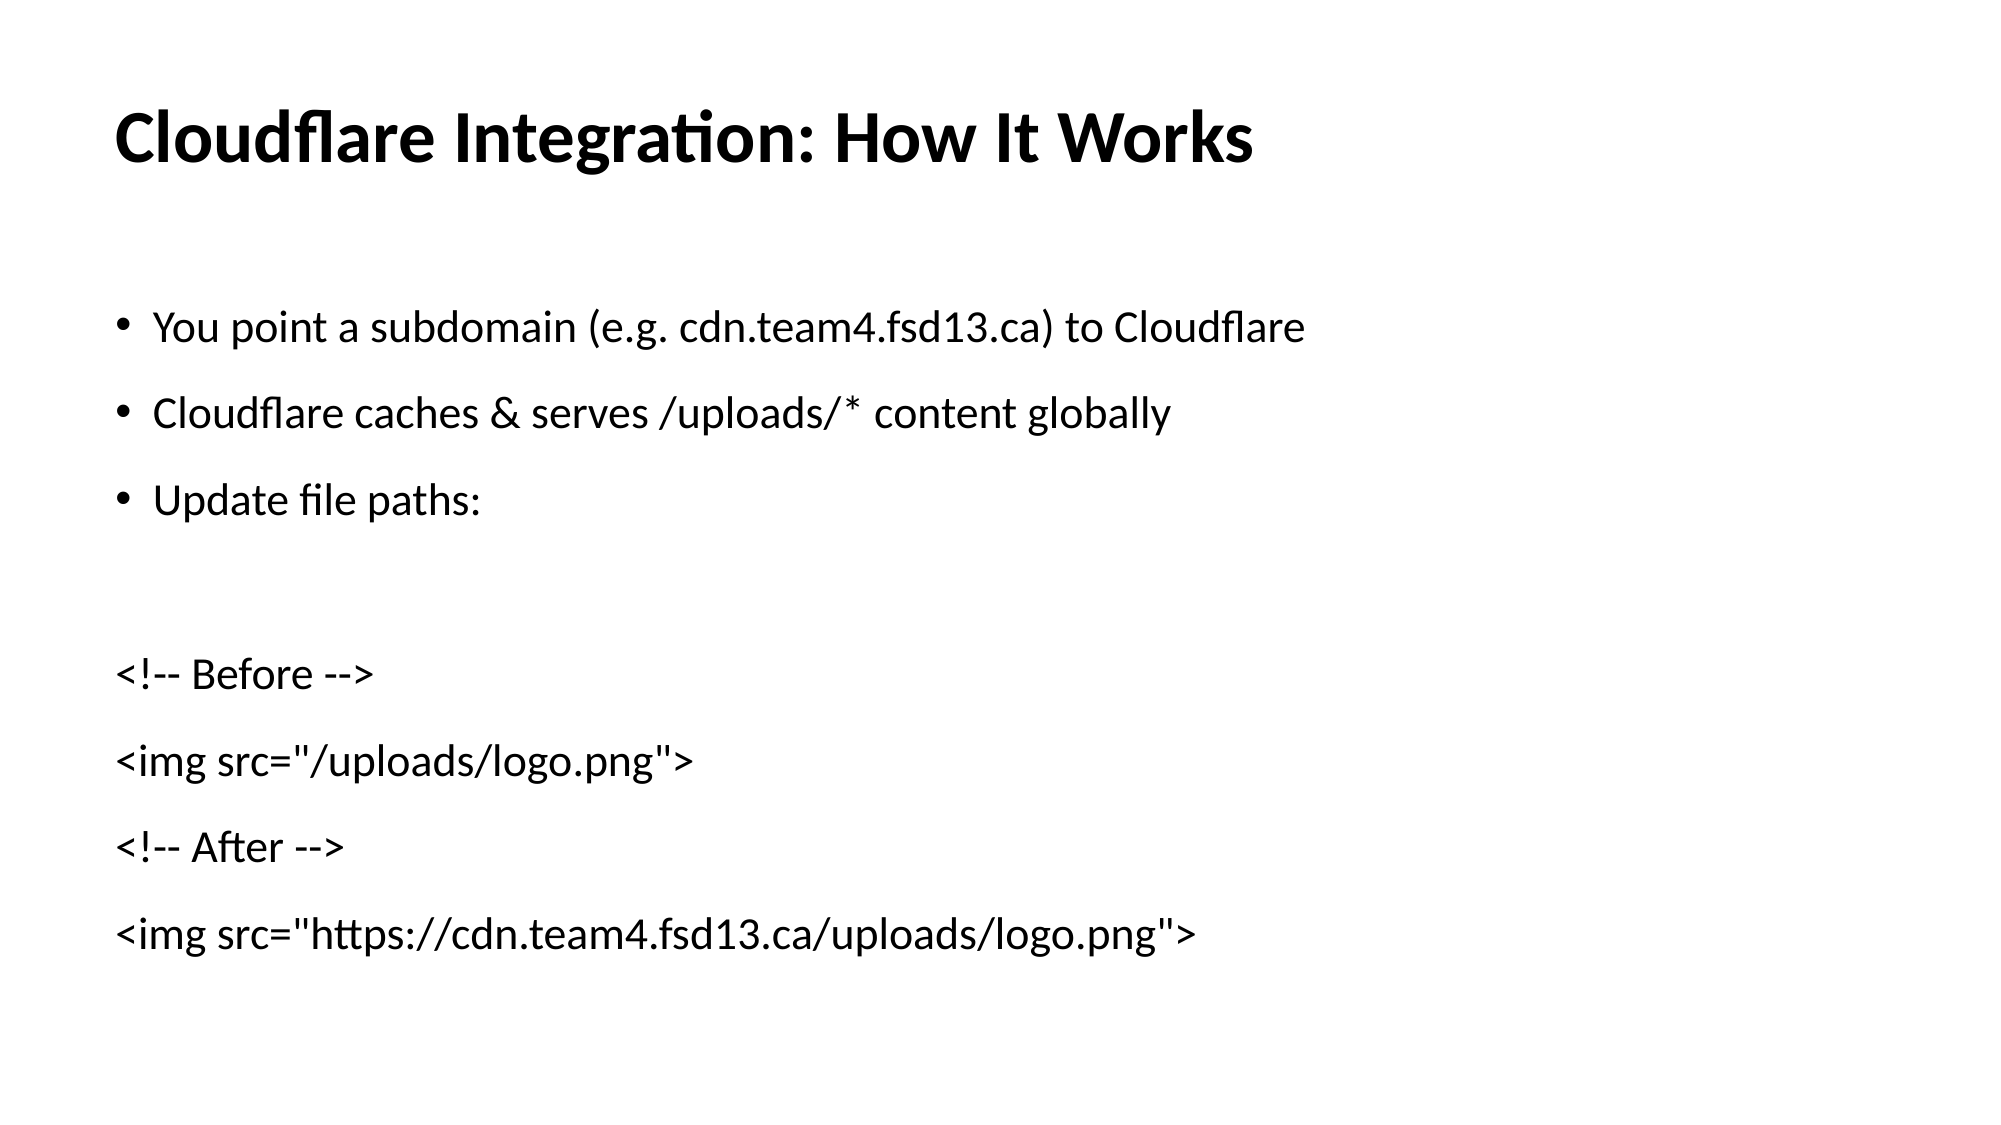

# Cloudflare Integration: How It Works

You point a subdomain (e.g. cdn.team4.fsd13.ca) to Cloudflare
Cloudflare caches & serves /uploads/* content globally
Update file paths:

<!-- Before -->
<img src="/uploads/logo.png">
<!-- After -->
<img src="https://cdn.team4.fsd13.ca/uploads/logo.png">